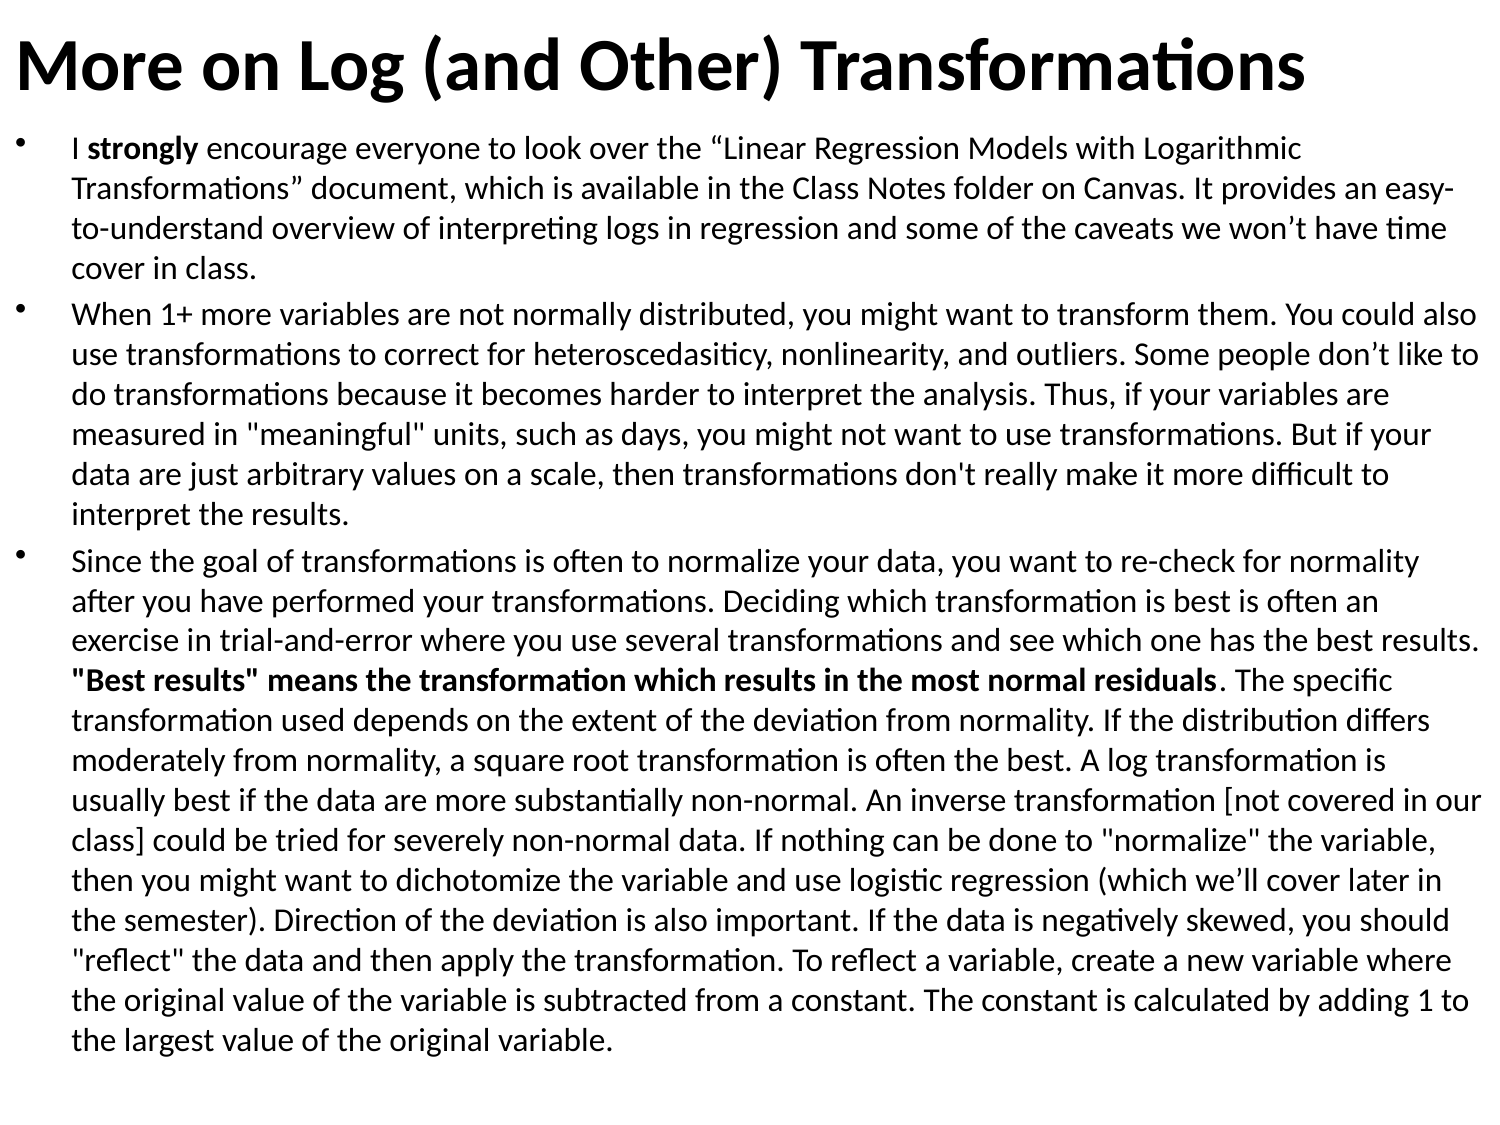

# More on Log (and Other) Transformations
I strongly encourage everyone to look over the “Linear Regression Models with Logarithmic Transformations” document, which is available in the Class Notes folder on Canvas. It provides an easy-to-understand overview of interpreting logs in regression and some of the caveats we won’t have time cover in class.
When 1+ more variables are not normally distributed, you might want to transform them. You could also use transformations to correct for heteroscedasiticy, nonlinearity, and outliers. Some people don’t like to do transformations because it becomes harder to interpret the analysis. Thus, if your variables are measured in "meaningful" units, such as days, you might not want to use transformations. But if your data are just arbitrary values on a scale, then transformations don't really make it more difficult to interpret the results.
Since the goal of transformations is often to normalize your data, you want to re-check for normality after you have performed your transformations. Deciding which transformation is best is often an exercise in trial-and-error where you use several transformations and see which one has the best results. "Best results" means the transformation which results in the most normal residuals. The specific transformation used depends on the extent of the deviation from normality. If the distribution differs moderately from normality, a square root transformation is often the best. A log transformation is usually best if the data are more substantially non-normal. An inverse transformation [not covered in our class] could be tried for severely non-normal data. If nothing can be done to "normalize" the variable, then you might want to dichotomize the variable and use logistic regression (which we’ll cover later in the semester). Direction of the deviation is also important. If the data is negatively skewed, you should "reflect" the data and then apply the transformation. To reflect a variable, create a new variable where the original value of the variable is subtracted from a constant. The constant is calculated by adding 1 to the largest value of the original variable.